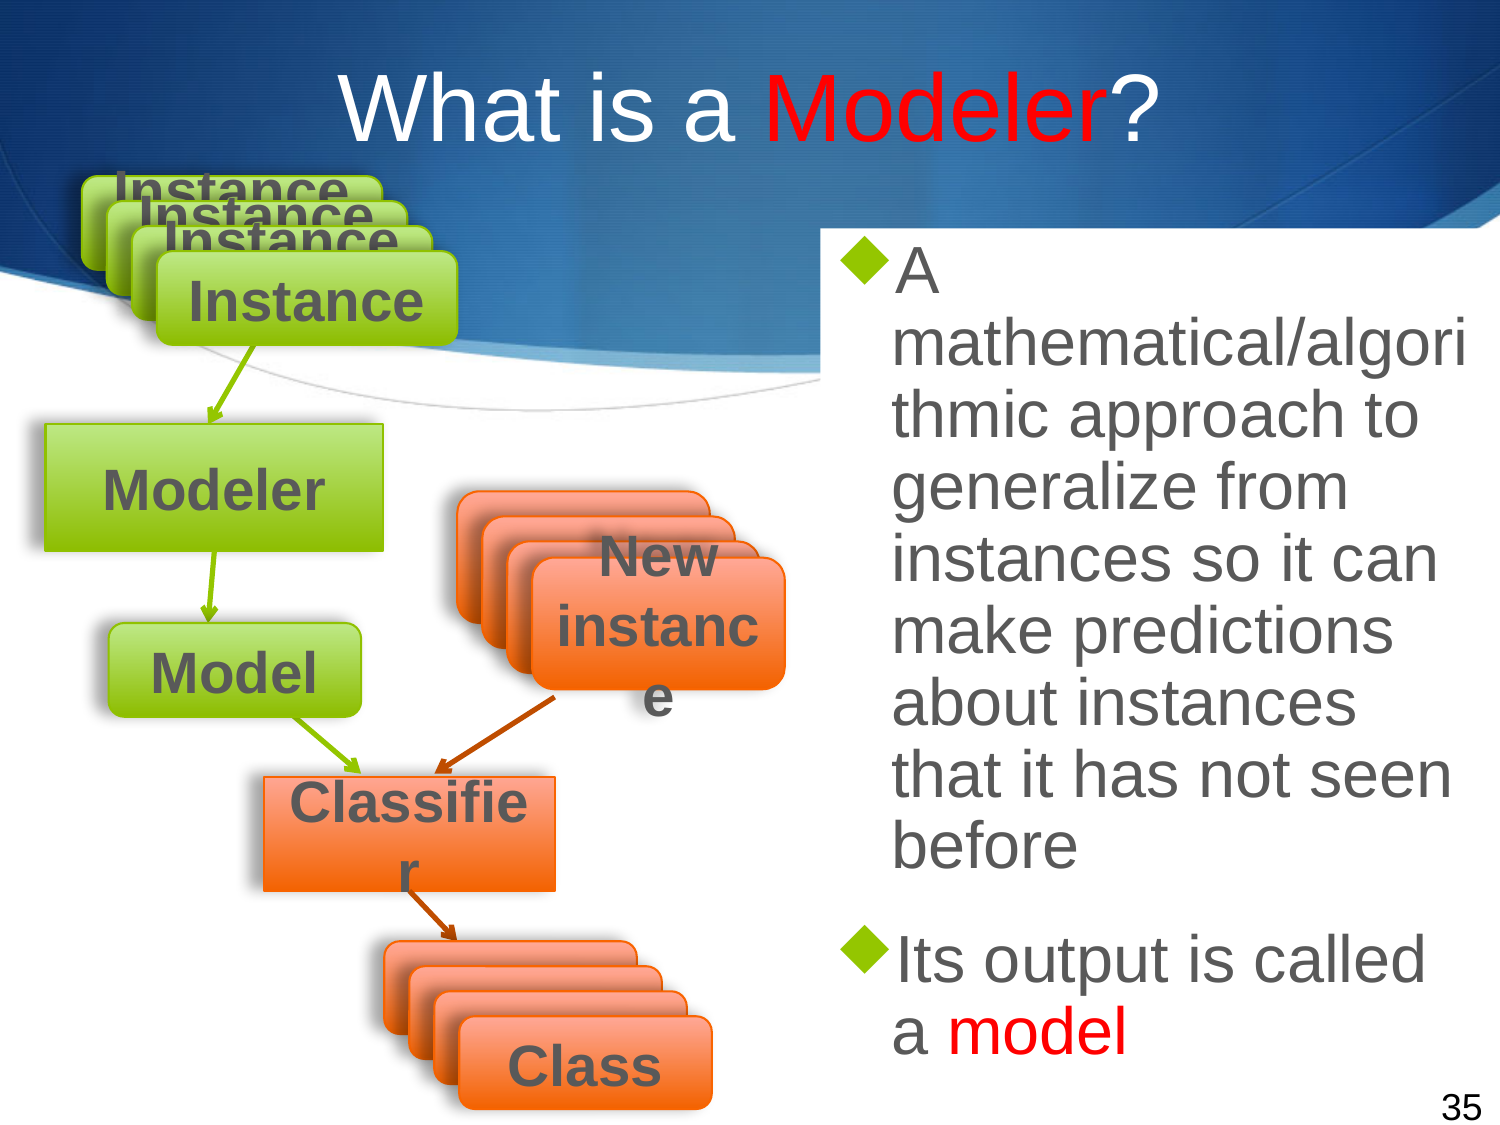

# What is a Modeler?
Instances
Instances
Instances
A mathematical/algorithmic approach to generalize from instances so it can make predictions about instances that it has not seen before
Its output is called a model

Instance
Modeler

New instance
Model
Classifier
Class
Class
Class
Class
35